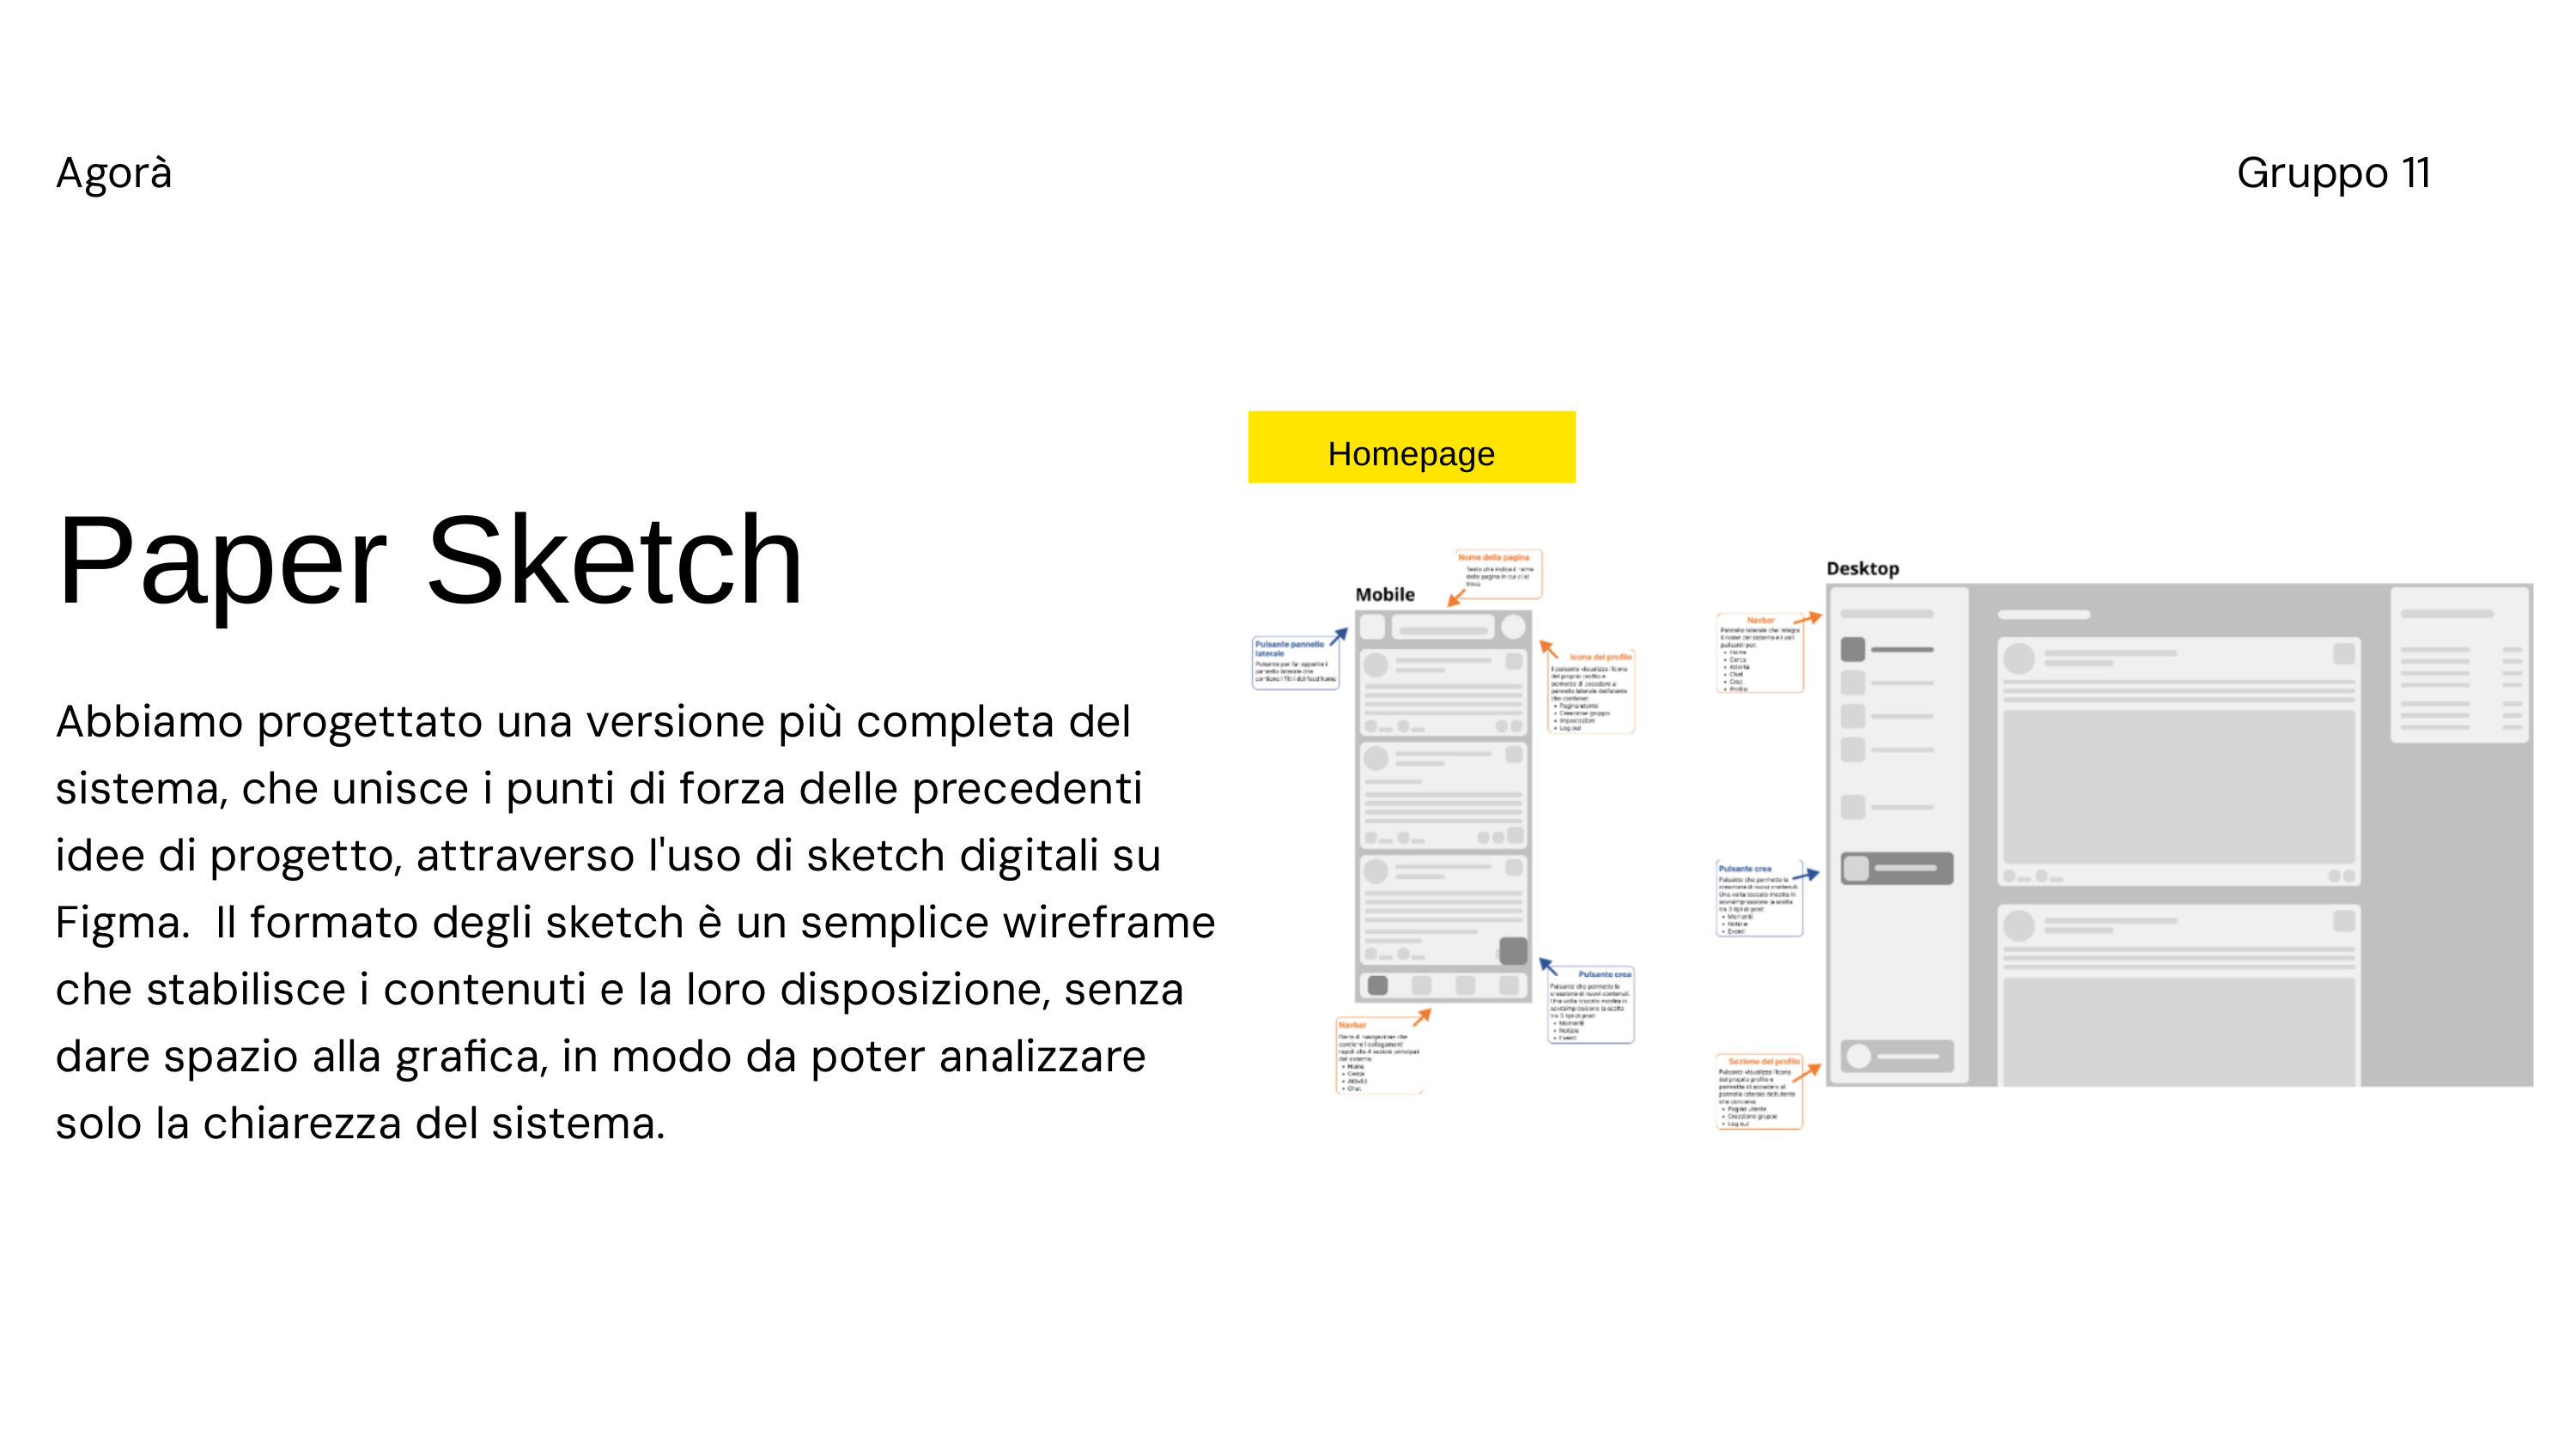

Agorà
Gruppo 11

Homepage
Paper Sketch
Abbiamo progettato una versione più completa del sistema, che unisce i punti di forza delle precedenti
idee di progetto, attraverso l'uso di sketch digitali su Figma.  Il formato degli sketch è un semplice wireframe che stabilisce i contenuti e la loro disposizione, senza dare spazio alla grafica, in modo da poter analizzare
solo la chiarezza del sistema.